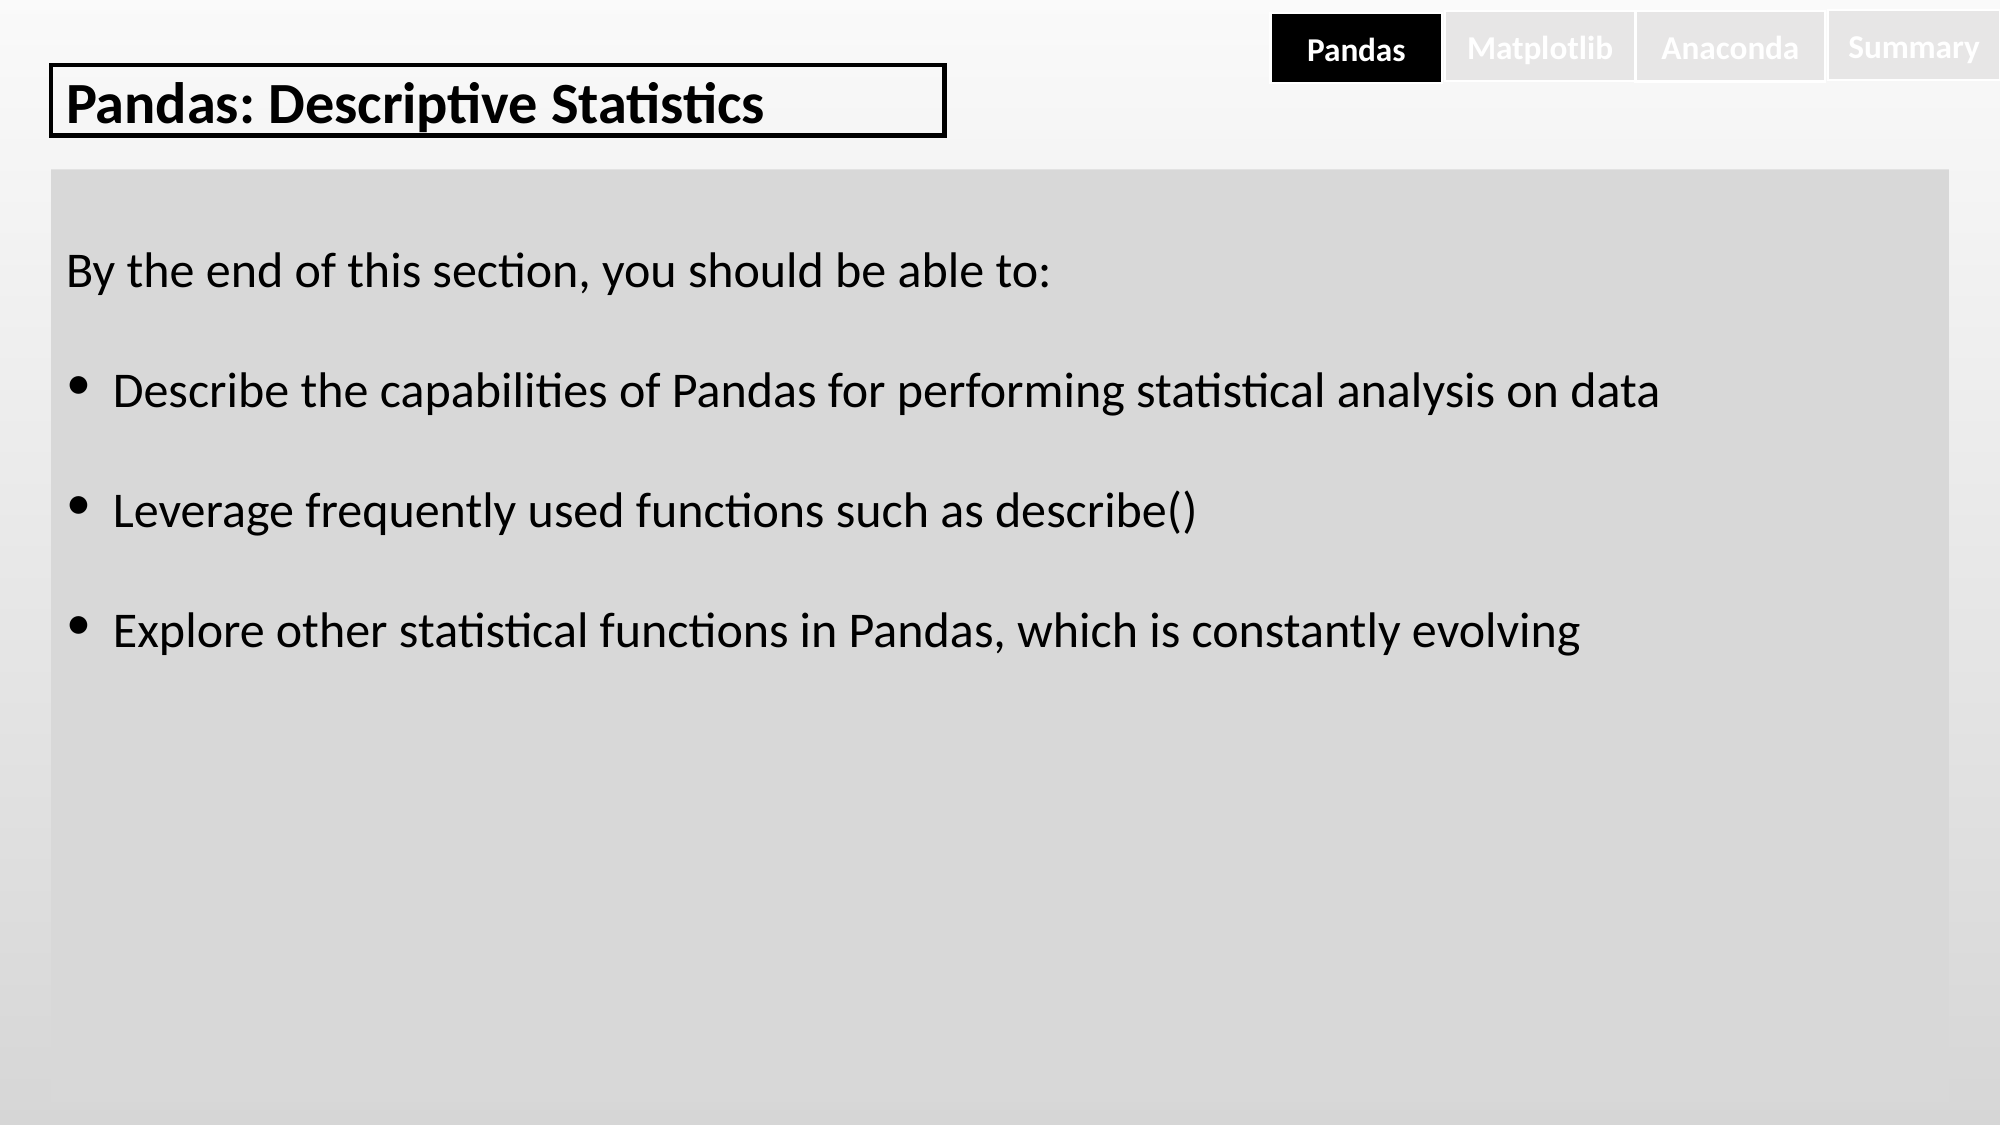

Summary
Matplotlib
Anaconda
Pandas
Pandas: Descriptive Statistics

By the end of this section, you should be able to:

Describe the capabilities of Pandas for performing statistical analysis on data

Leverage frequently used functions such as describe()

Explore other statistical functions in Pandas, which is constantly evolving